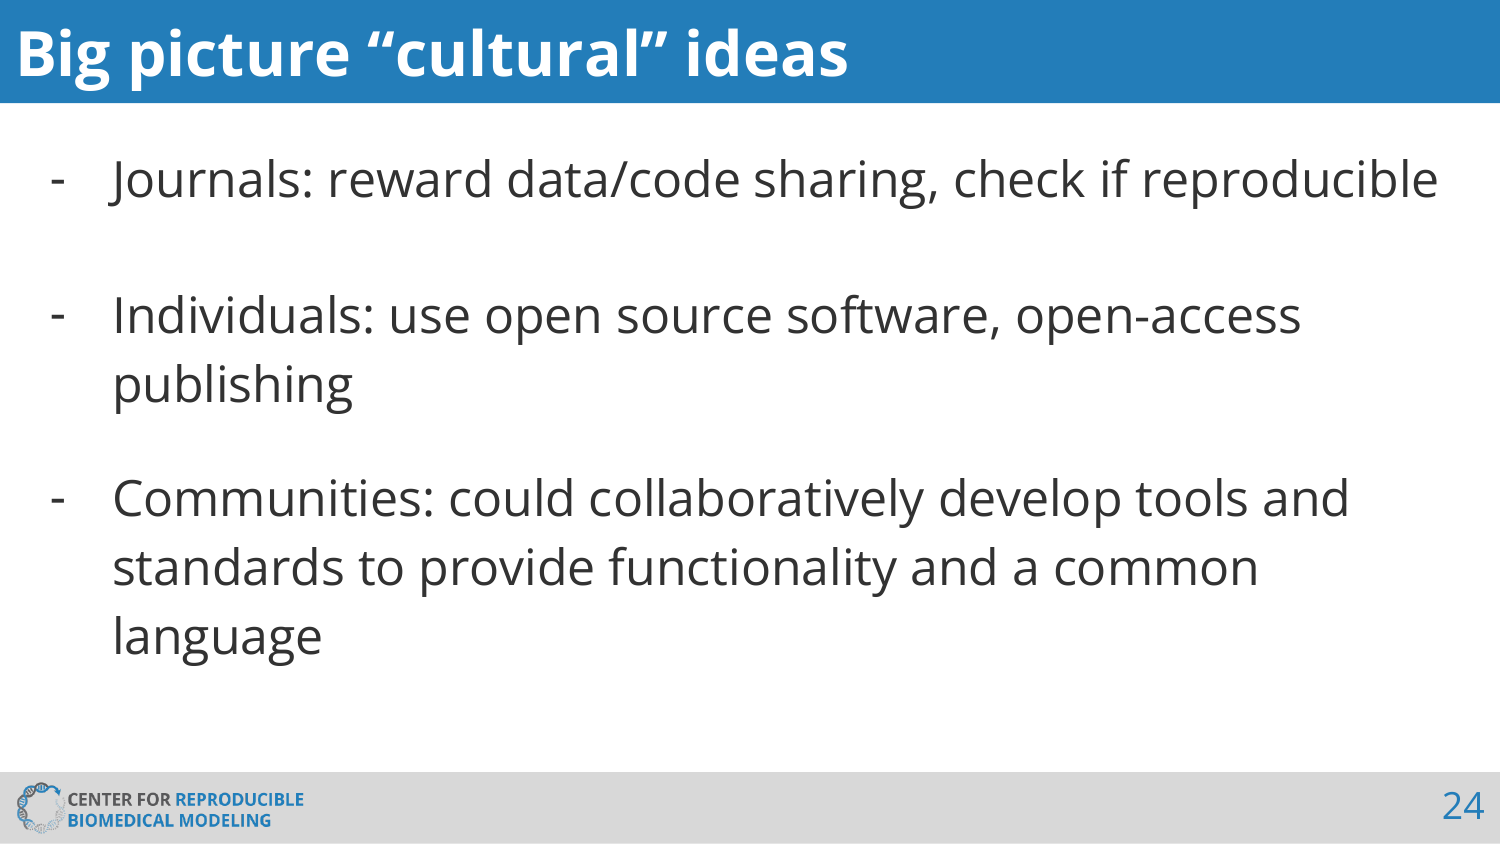

# Big picture “cultural” ideas
Journals: reward data/code sharing, check if reproducible
Individuals: use open source software, open-access publishing
Communities: could collaboratively develop tools and standards to provide functionality and a common language